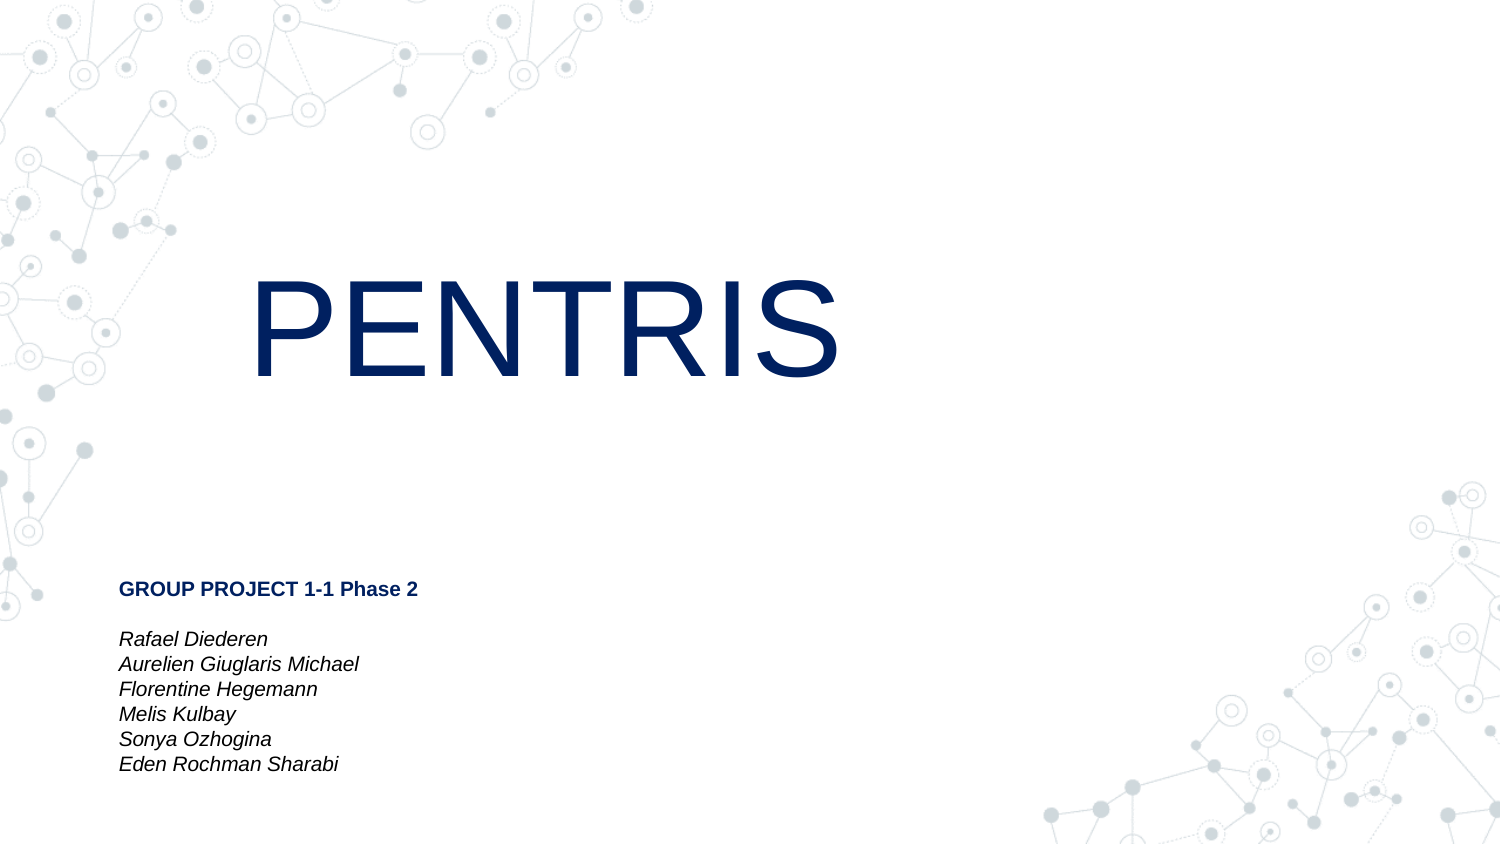

# PENTRIS
GROUP PROJECT 1-1 Phase 2

Rafael Diederen
Aurelien Giuglaris Michael
Florentine Hegemann
Melis Kulbay
Sonya Ozhogina
Eden Rochman Sharabi